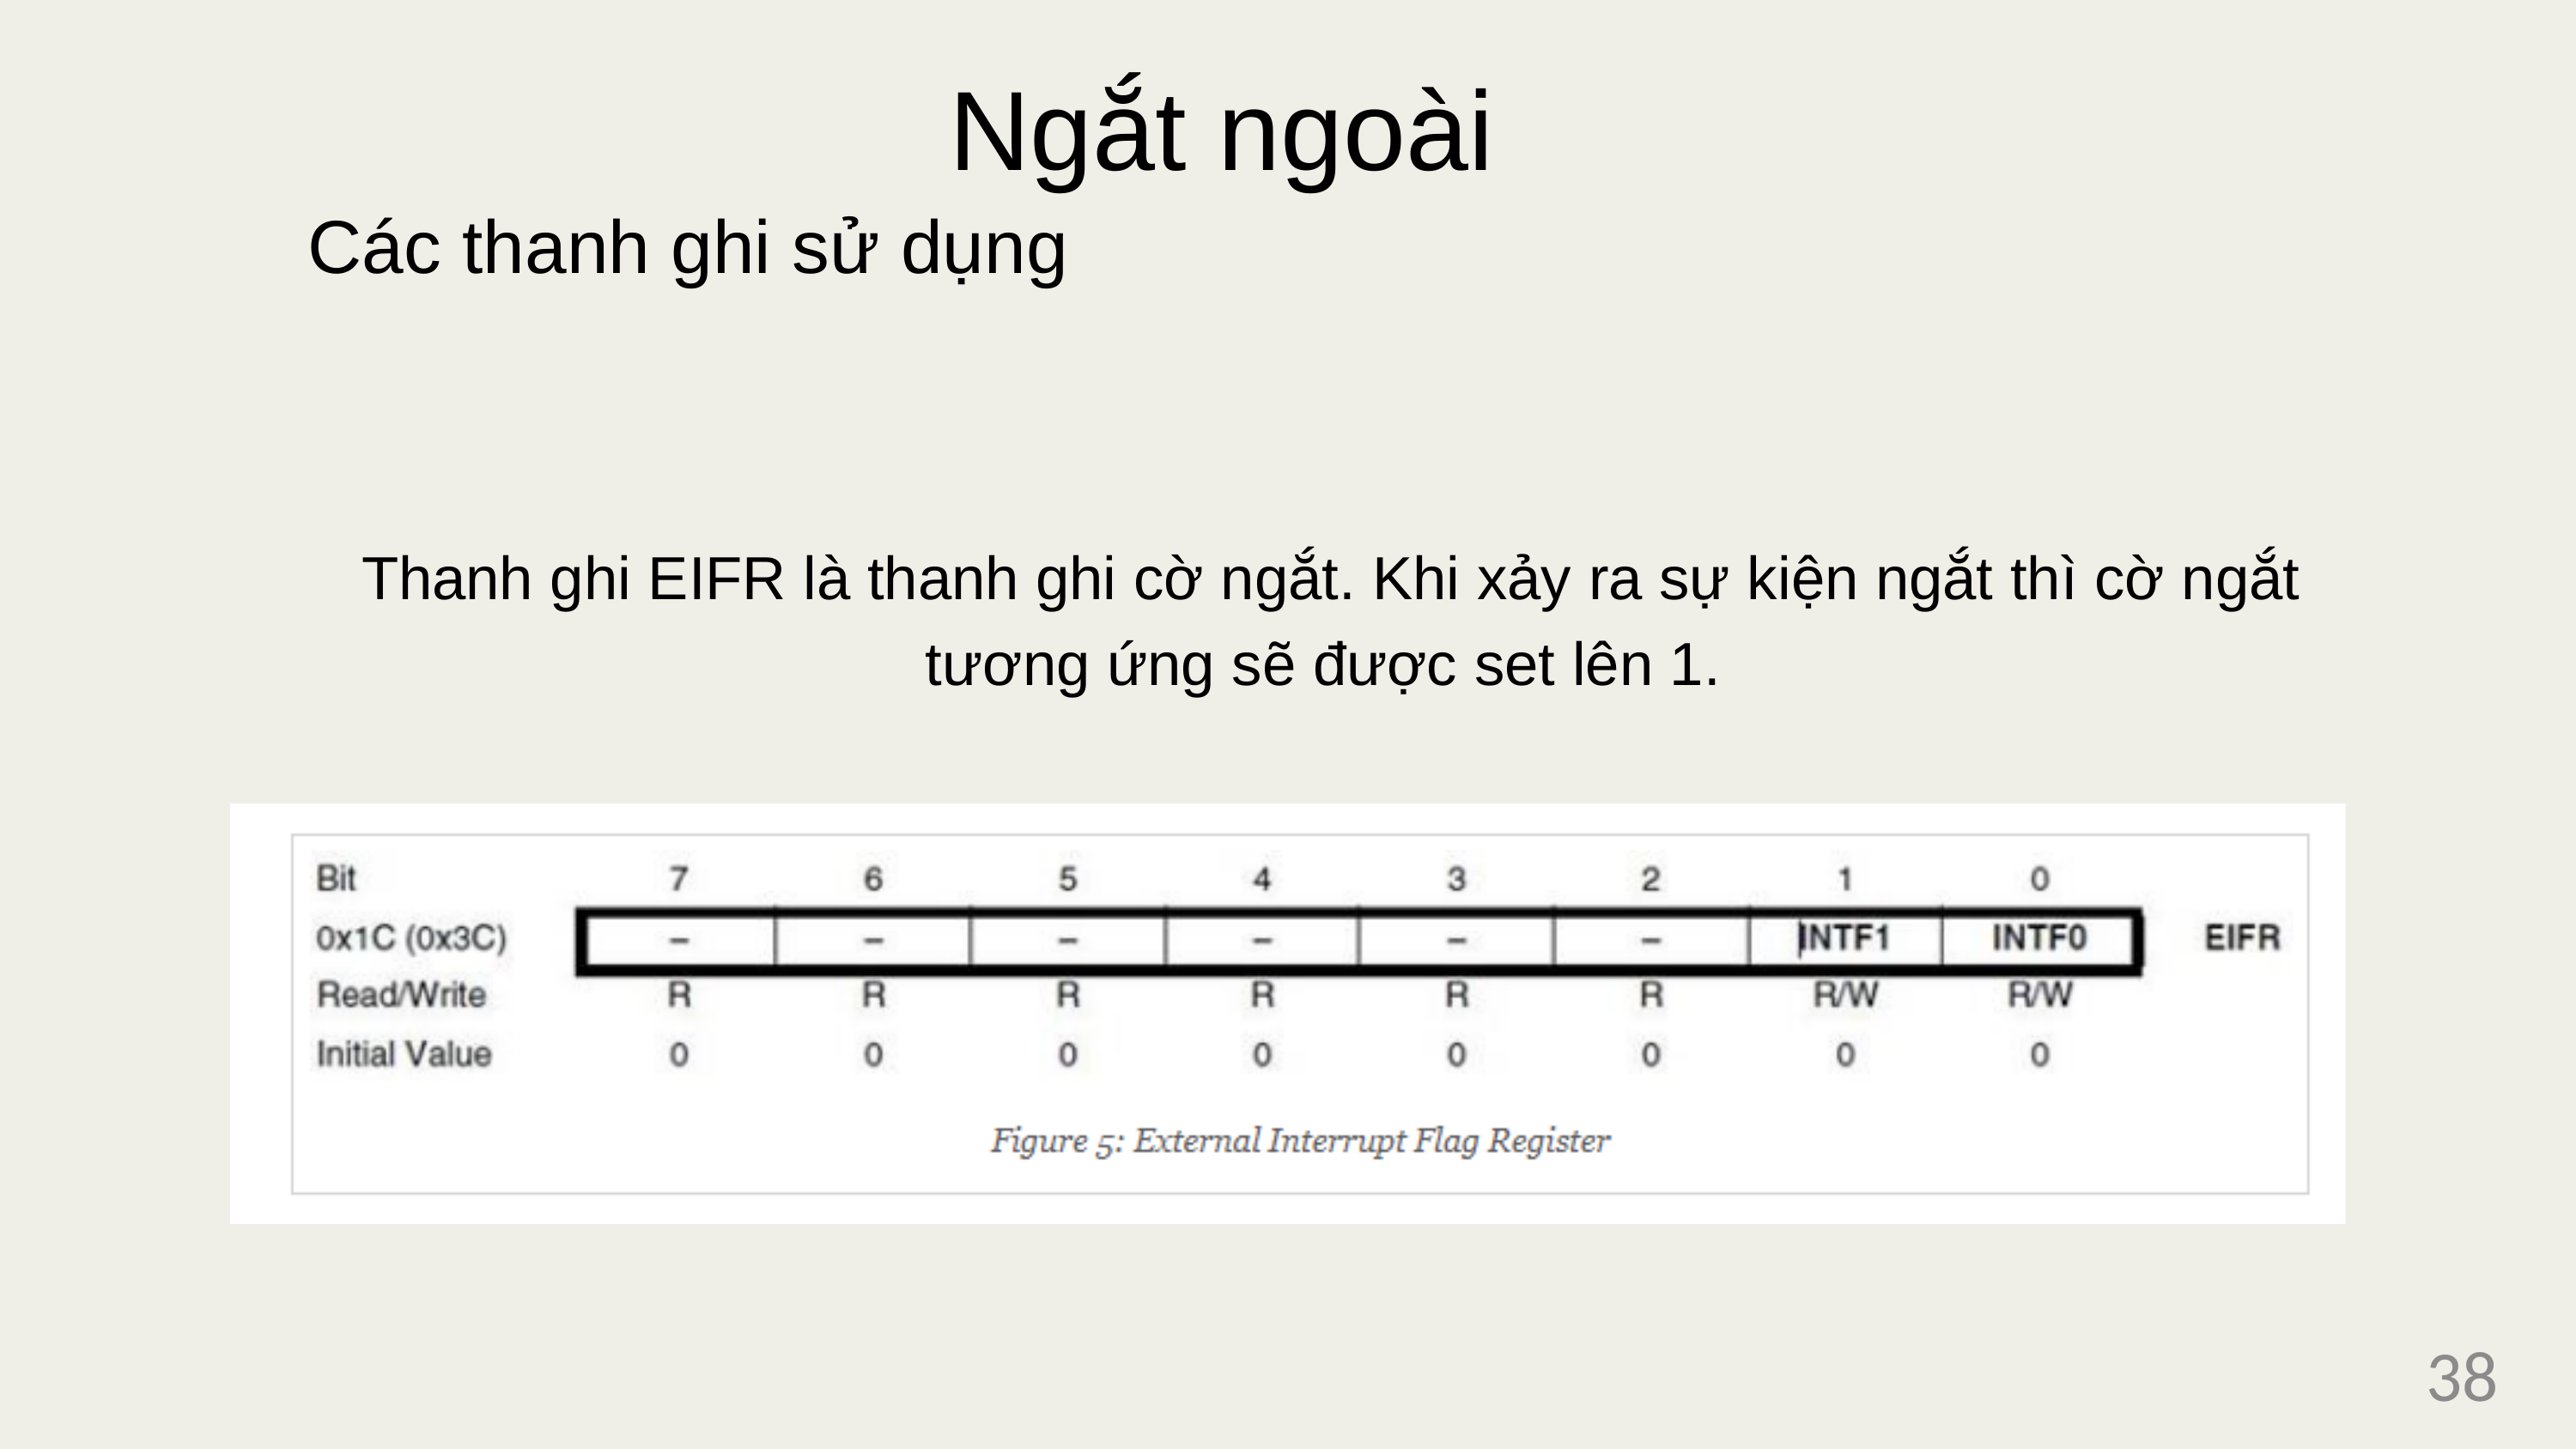

Ngắt ngoài
Các thanh ghi sử dụng
Thanh ghi EIFR là thanh ghi cờ ngắt. Khi xảy ra sự kiện ngắt thì cờ ngắt tương ứng sẽ được set lên 1.

38